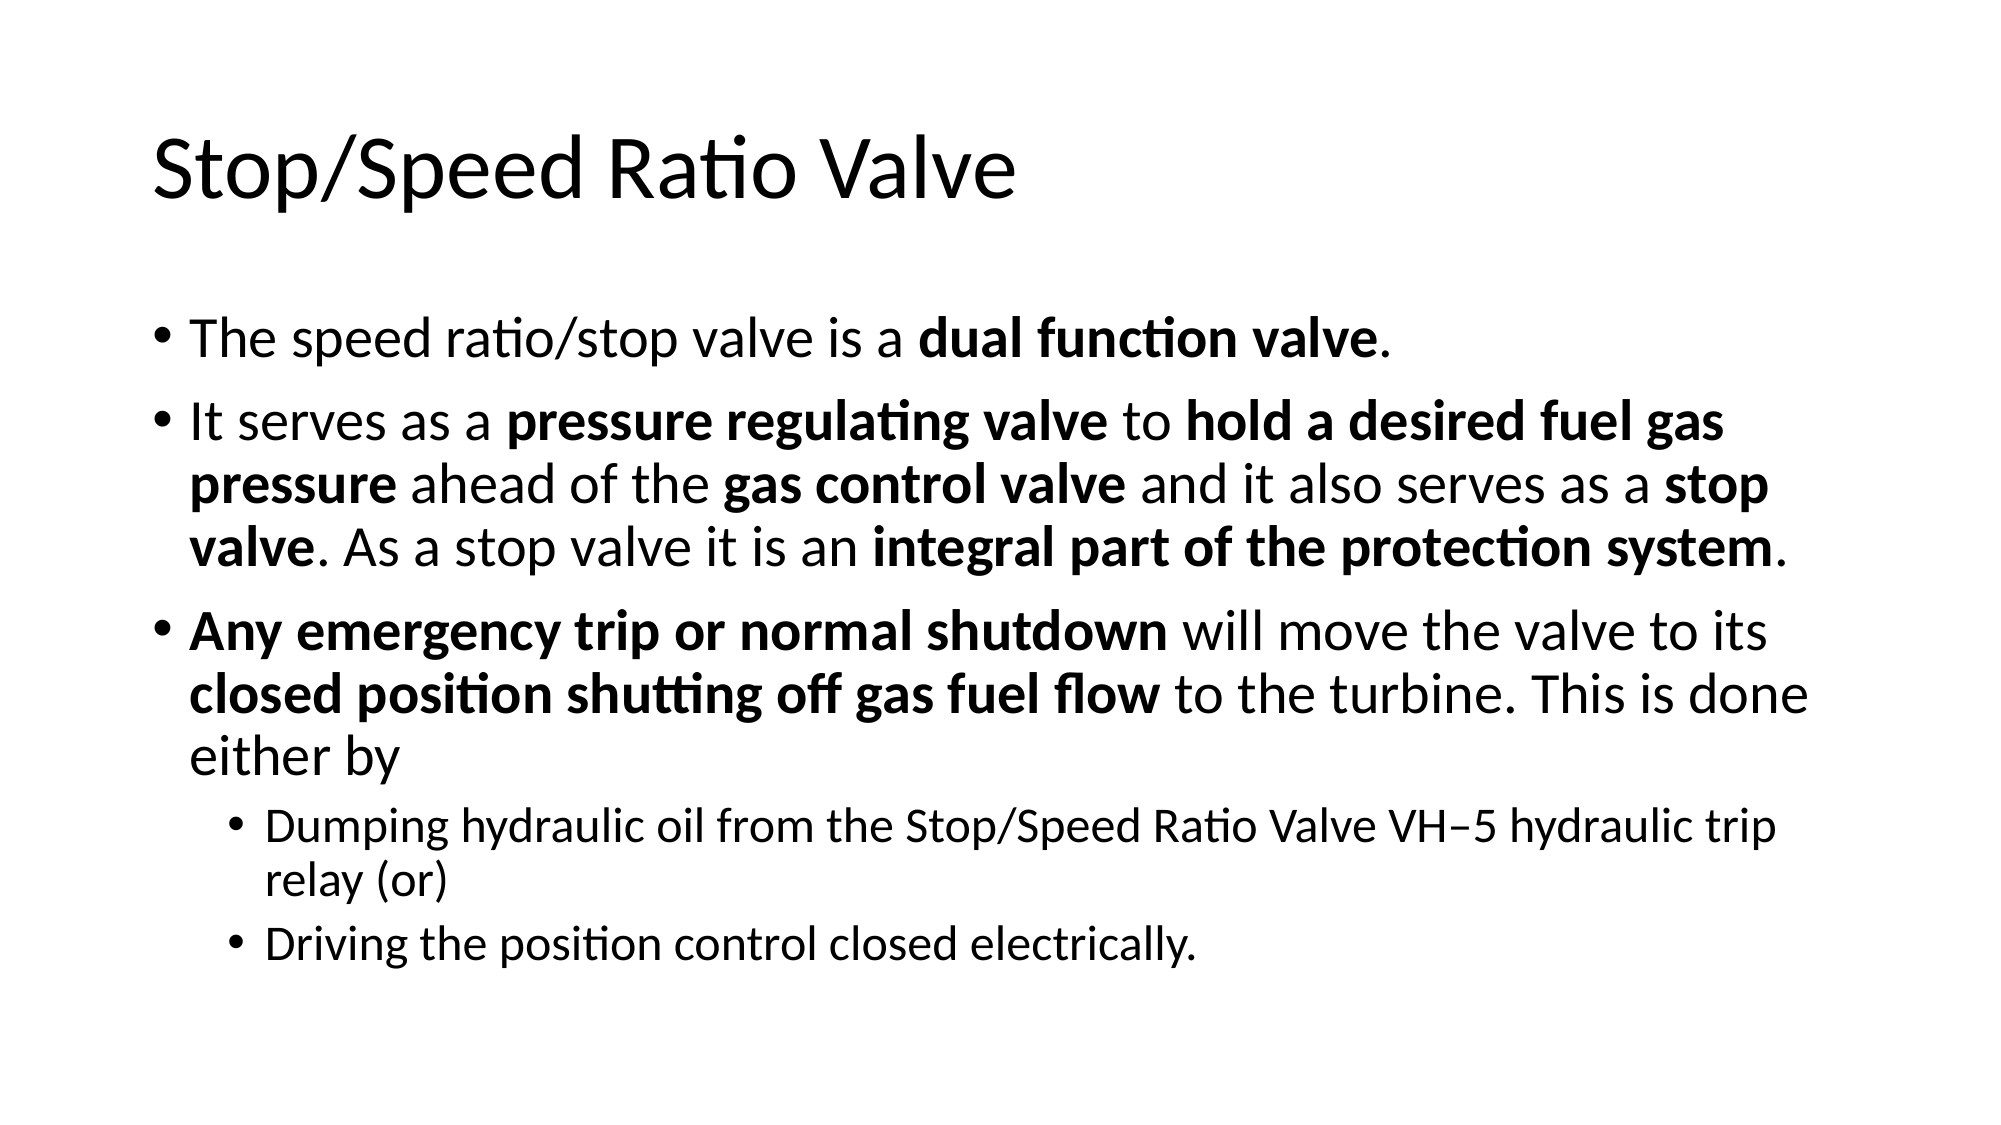

# Stop/Speed Ratio Valve
The speed ratio/stop valve is a dual function valve.
It serves as a pressure regulating valve to hold a desired fuel gas pressure ahead of the gas control valve and it also serves as a stop valve. As a stop valve it is an integral part of the protection system.
Any emergency trip or normal shutdown will move the valve to its closed position shutting off gas fuel flow to the turbine. This is done either by
Dumping hydraulic oil from the Stop/Speed Ratio Valve VH–5 hydraulic trip relay (or)
Driving the position control closed electrically.